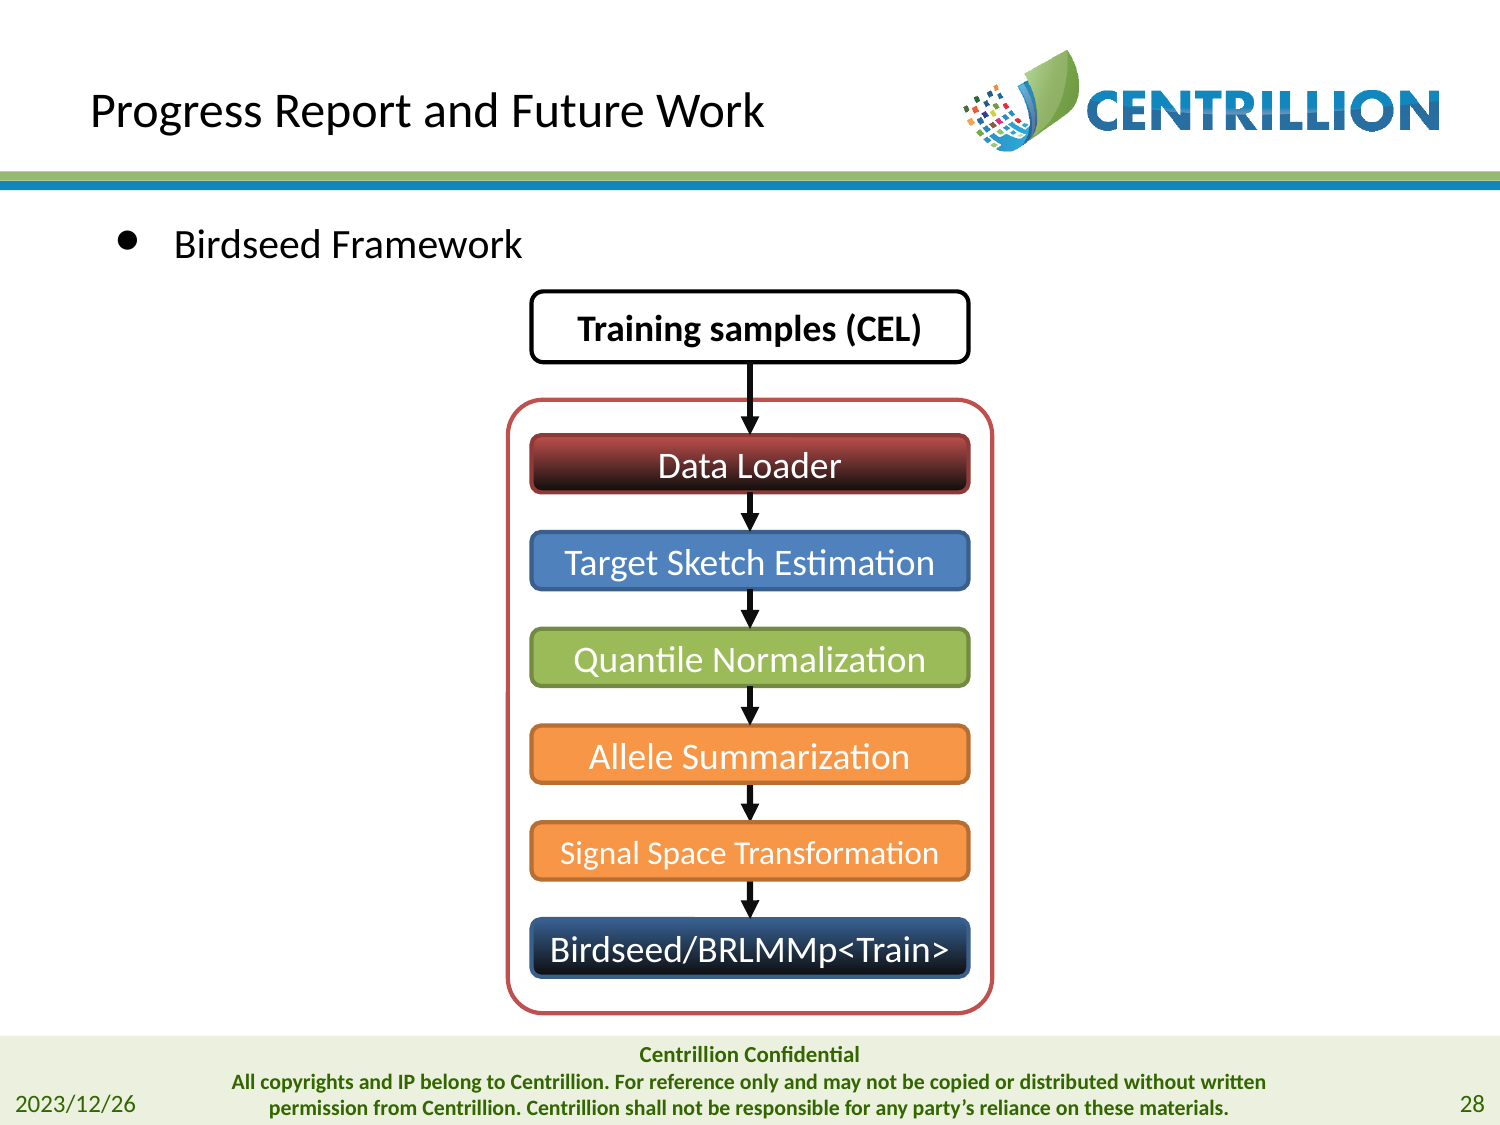

# Progress Report and Future Work
Birdseed Framework

Training samples (CEL)

Data Loader
Target Sketch Estimation
Quantile Normalization
Allele Summarization
Signal Space Transformation
Birdseed/BRLMMp<Train>
Centrillion Confidential
All copyrights and IP belong to Centrillion. For reference only and may not be copied or distributed without written permission from Centrillion. Centrillion shall not be responsible for any party’s reliance on these materials.
2023/12/26
28